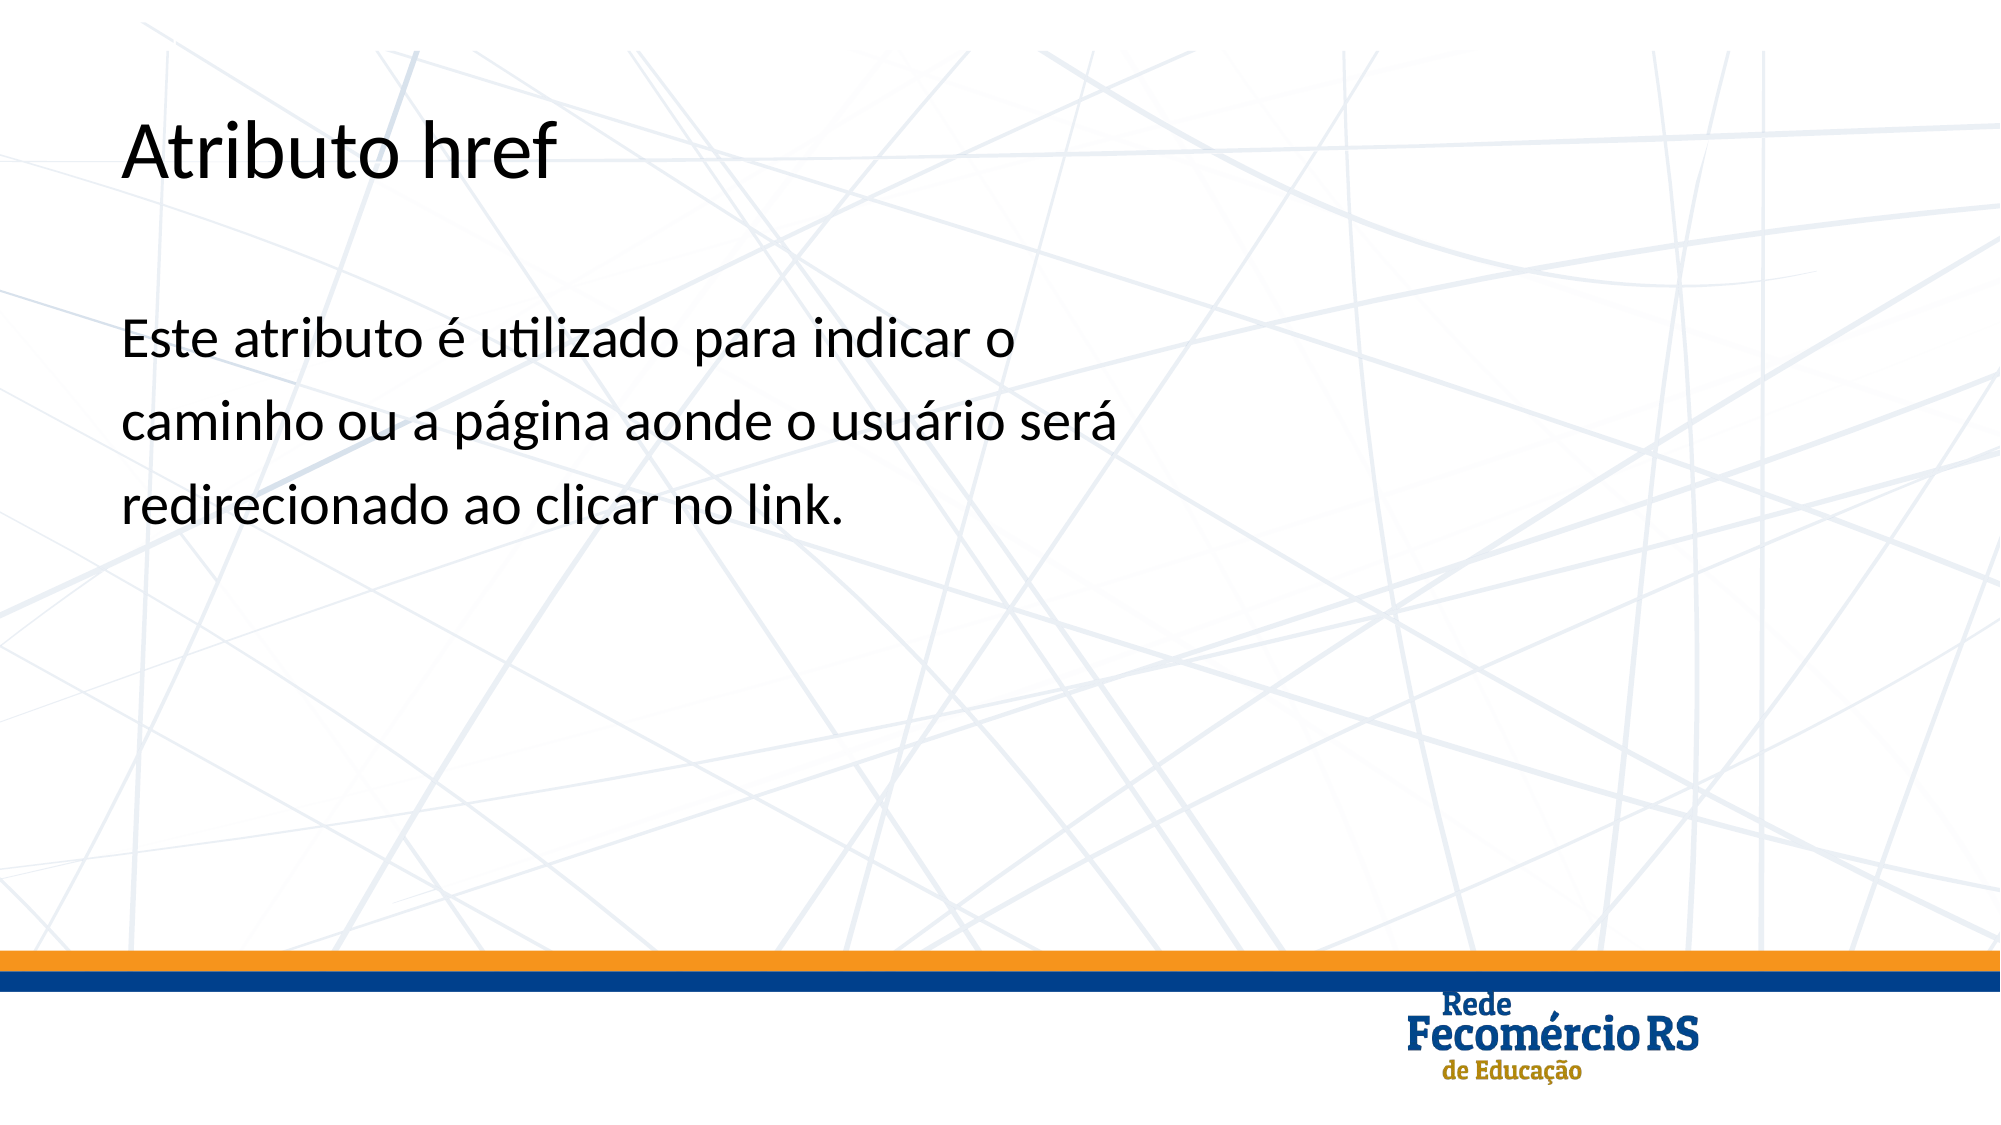

# Atributo href
Este atributo é utilizado para indicar o
caminho ou a página aonde o usuário será
redirecionado ao clicar no link.